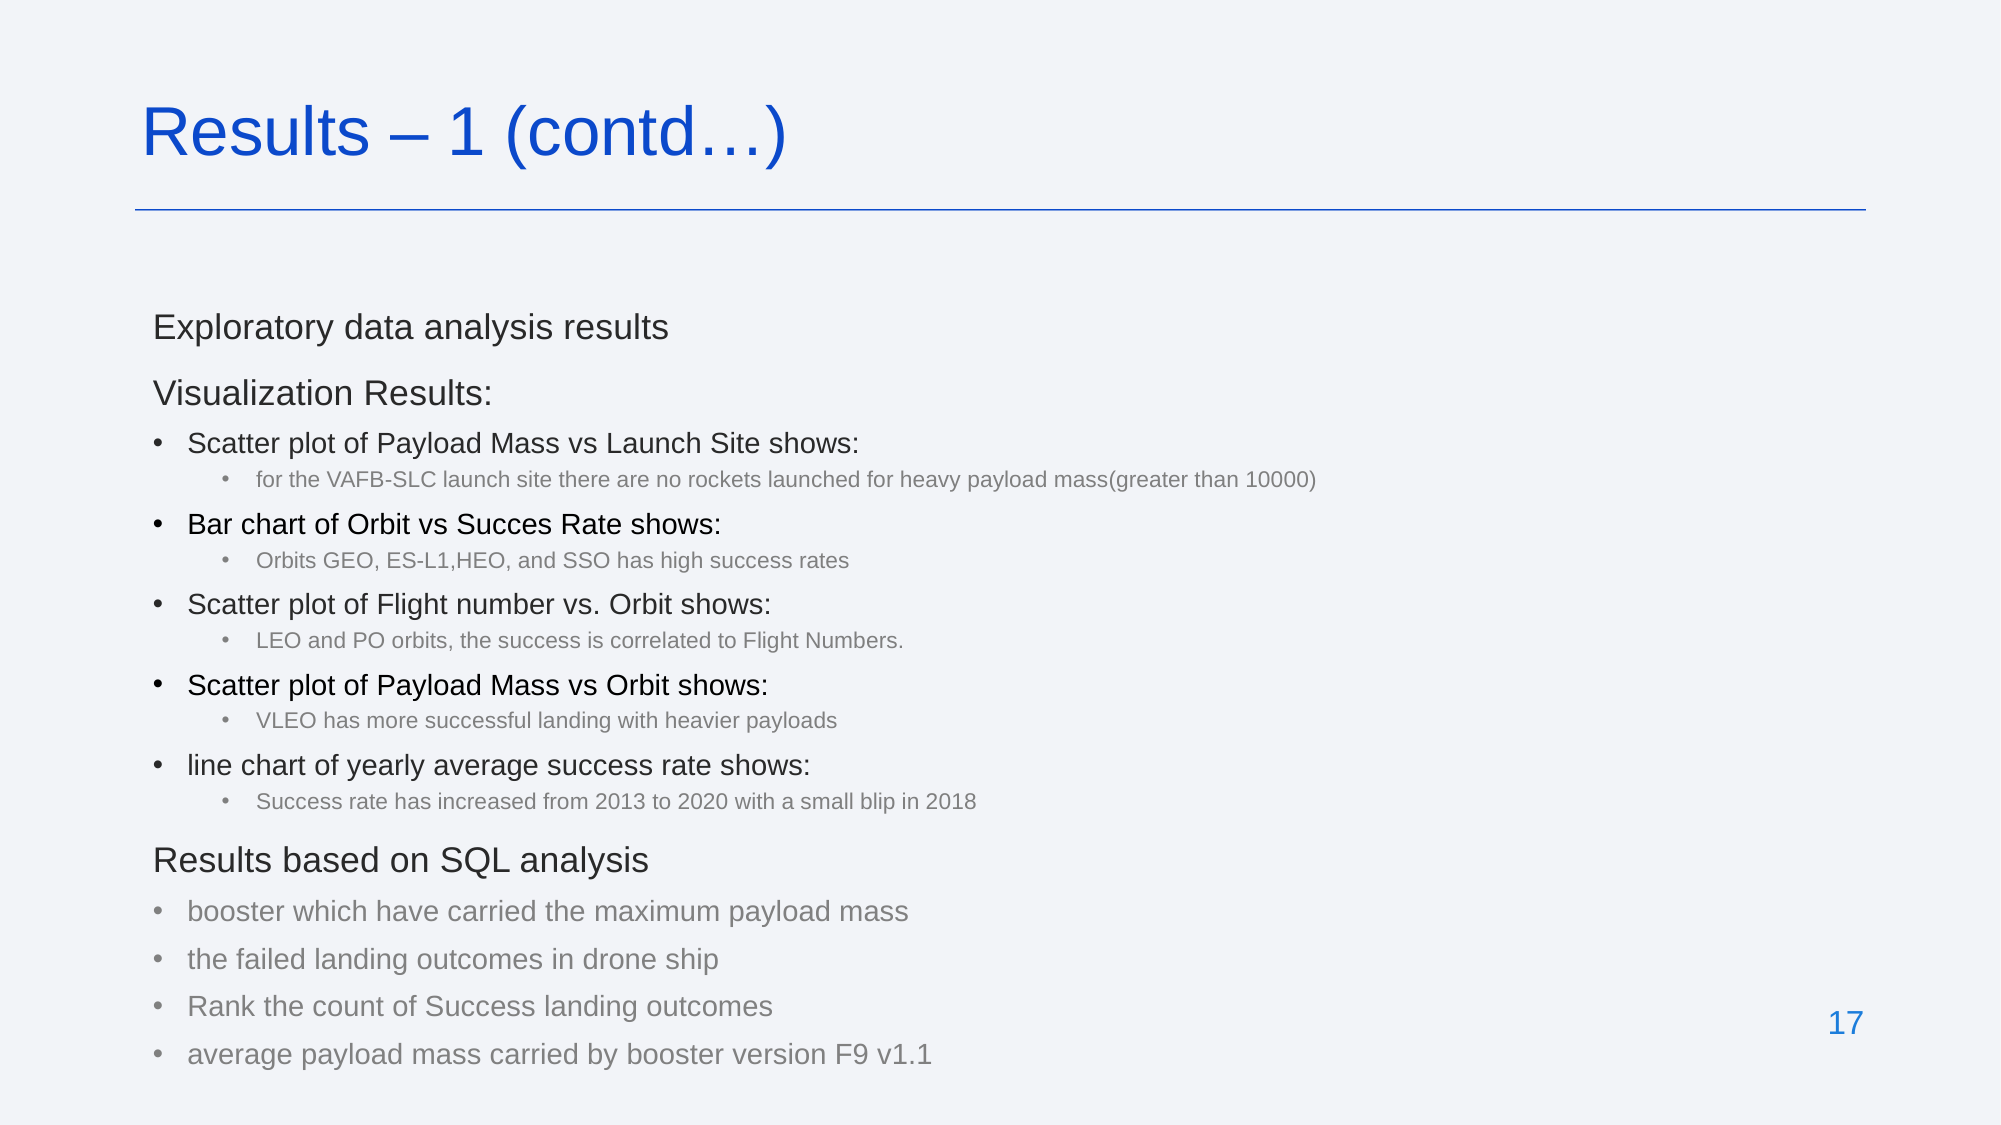

Results – 1 (contd…)
Exploratory data analysis results
Visualization Results:
Scatter plot of Payload Mass vs Launch Site shows:
for the VAFB-SLC launch site there are no rockets launched for heavy payload mass(greater than 10000)
Bar chart of Orbit vs Succes Rate shows:
Orbits GEO, ES-L1,HEO, and SSO has high success rates
Scatter plot of Flight number vs. Orbit shows:
LEO and PO orbits, the success is correlated to Flight Numbers.
Scatter plot of Payload Mass vs Orbit shows:
VLEO has more successful landing with heavier payloads
line chart of yearly average success rate shows:
Success rate has increased from 2013 to 2020 with a small blip in 2018
Results based on SQL analysis
booster which have carried the maximum payload mass
the failed landing outcomes in drone ship
Rank the count of Success landing outcomes
average payload mass carried by booster version F9 v1.1

17